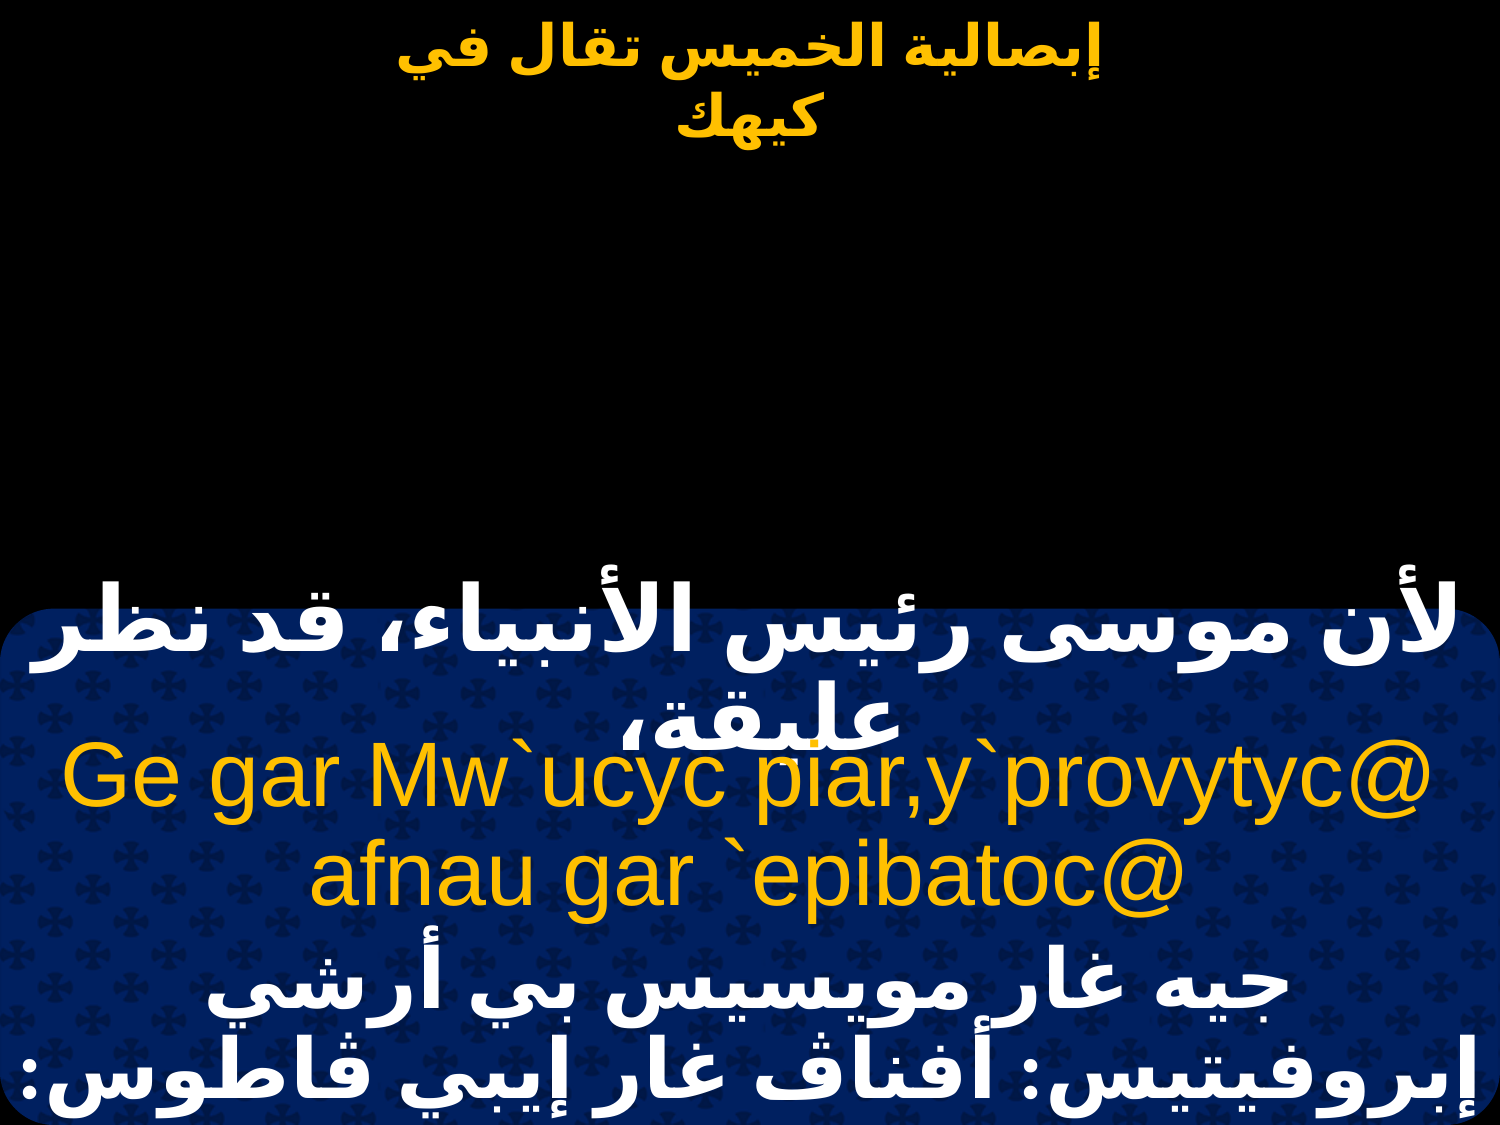

#
لأن موسى رئيس الأنبياء، قد نظر عليقة،
Ge gar Mw`ucyc piar,y`provytyc@ afnau gar `epibatoc@
جيه غار مويسيس بي أرشي إبروفيتيس: أفناڤ غار إيبي ڤاطوس: